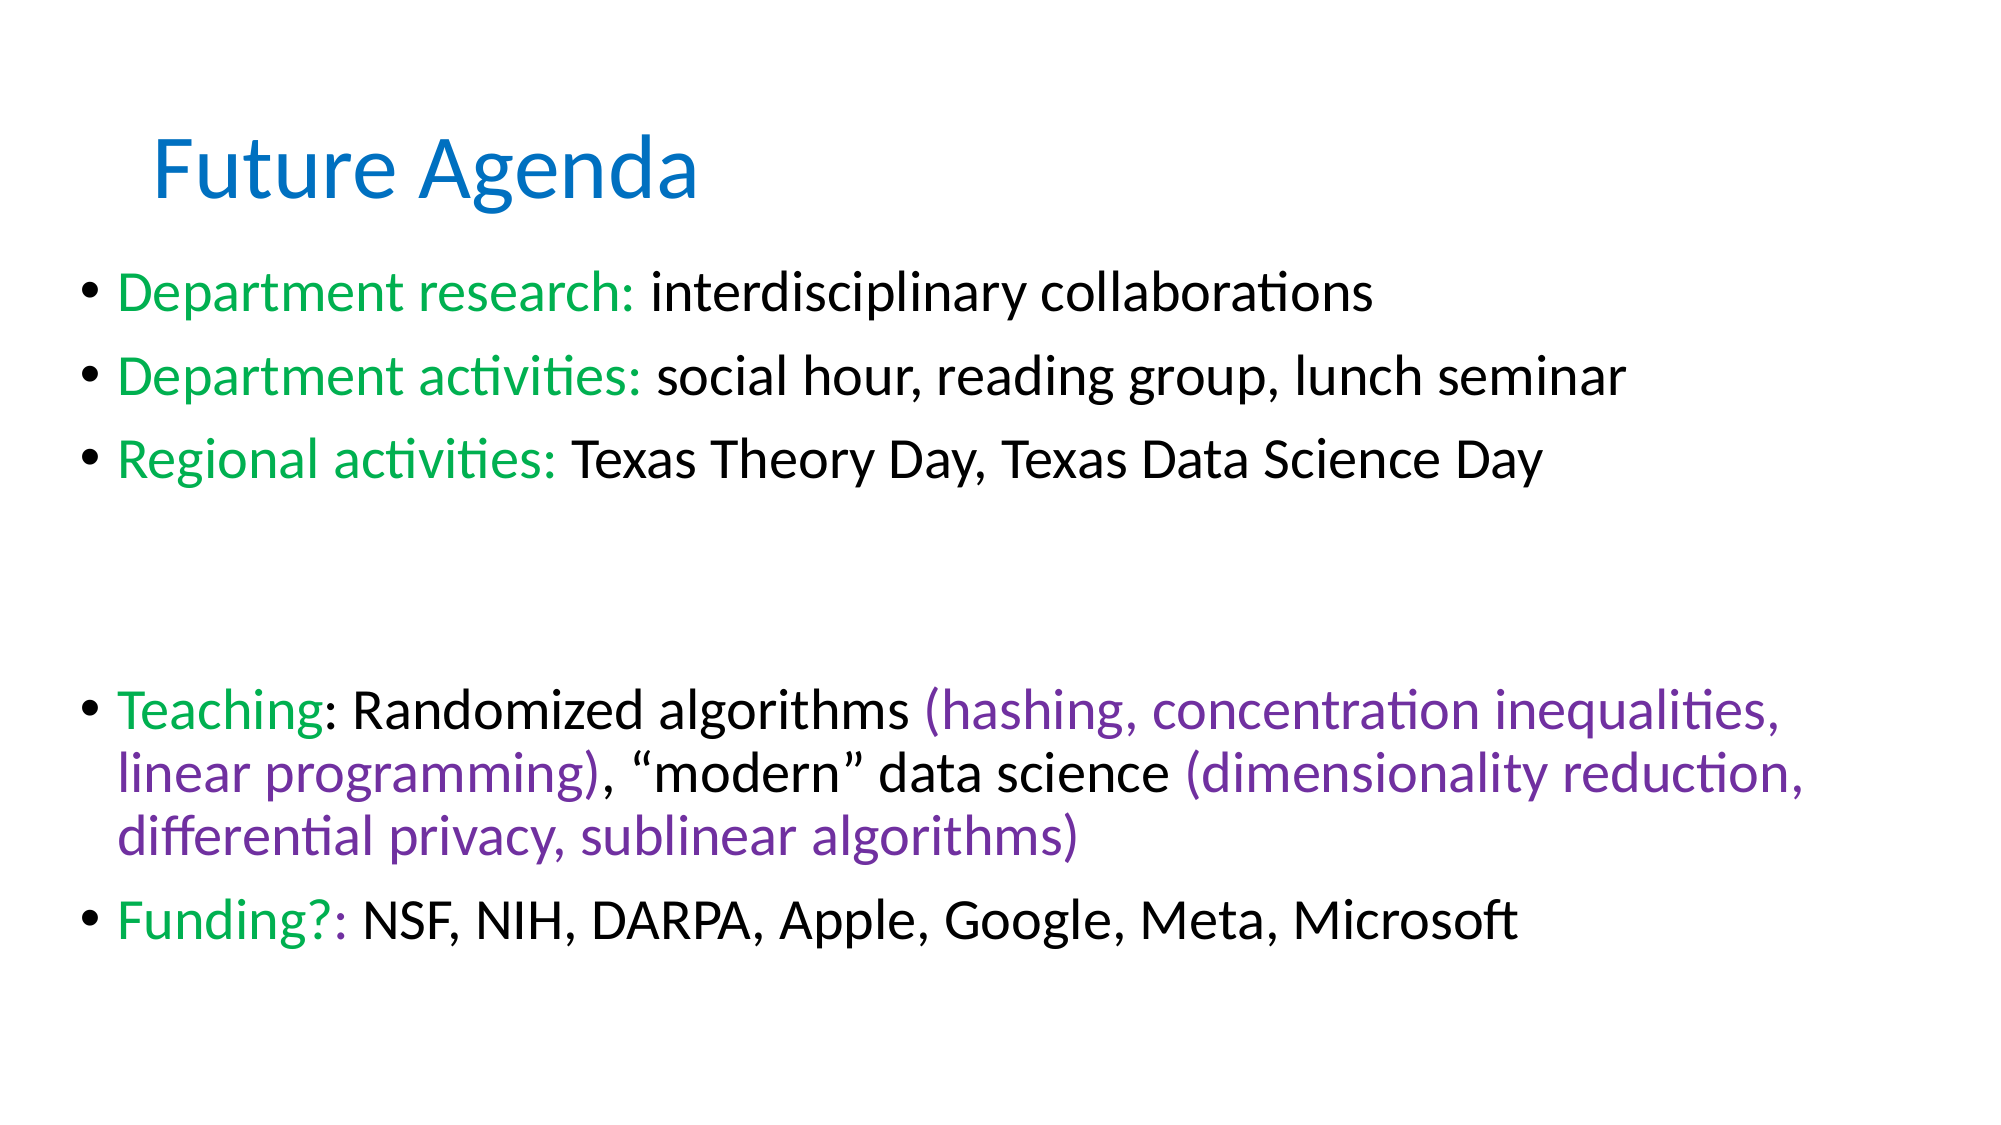

# Future Agenda
Department research: interdisciplinary collaborations
Department activities: social hour, reading group, lunch seminar
Regional activities: Texas Theory Day, Texas Data Science Day

Teaching: Randomized algorithms (hashing, concentration inequalities, linear programming), “modern” data science (dimensionality reduction, differential privacy, sublinear algorithms)
Funding?: NSF, NIH, DARPA, Apple, Google, Meta, Microsoft